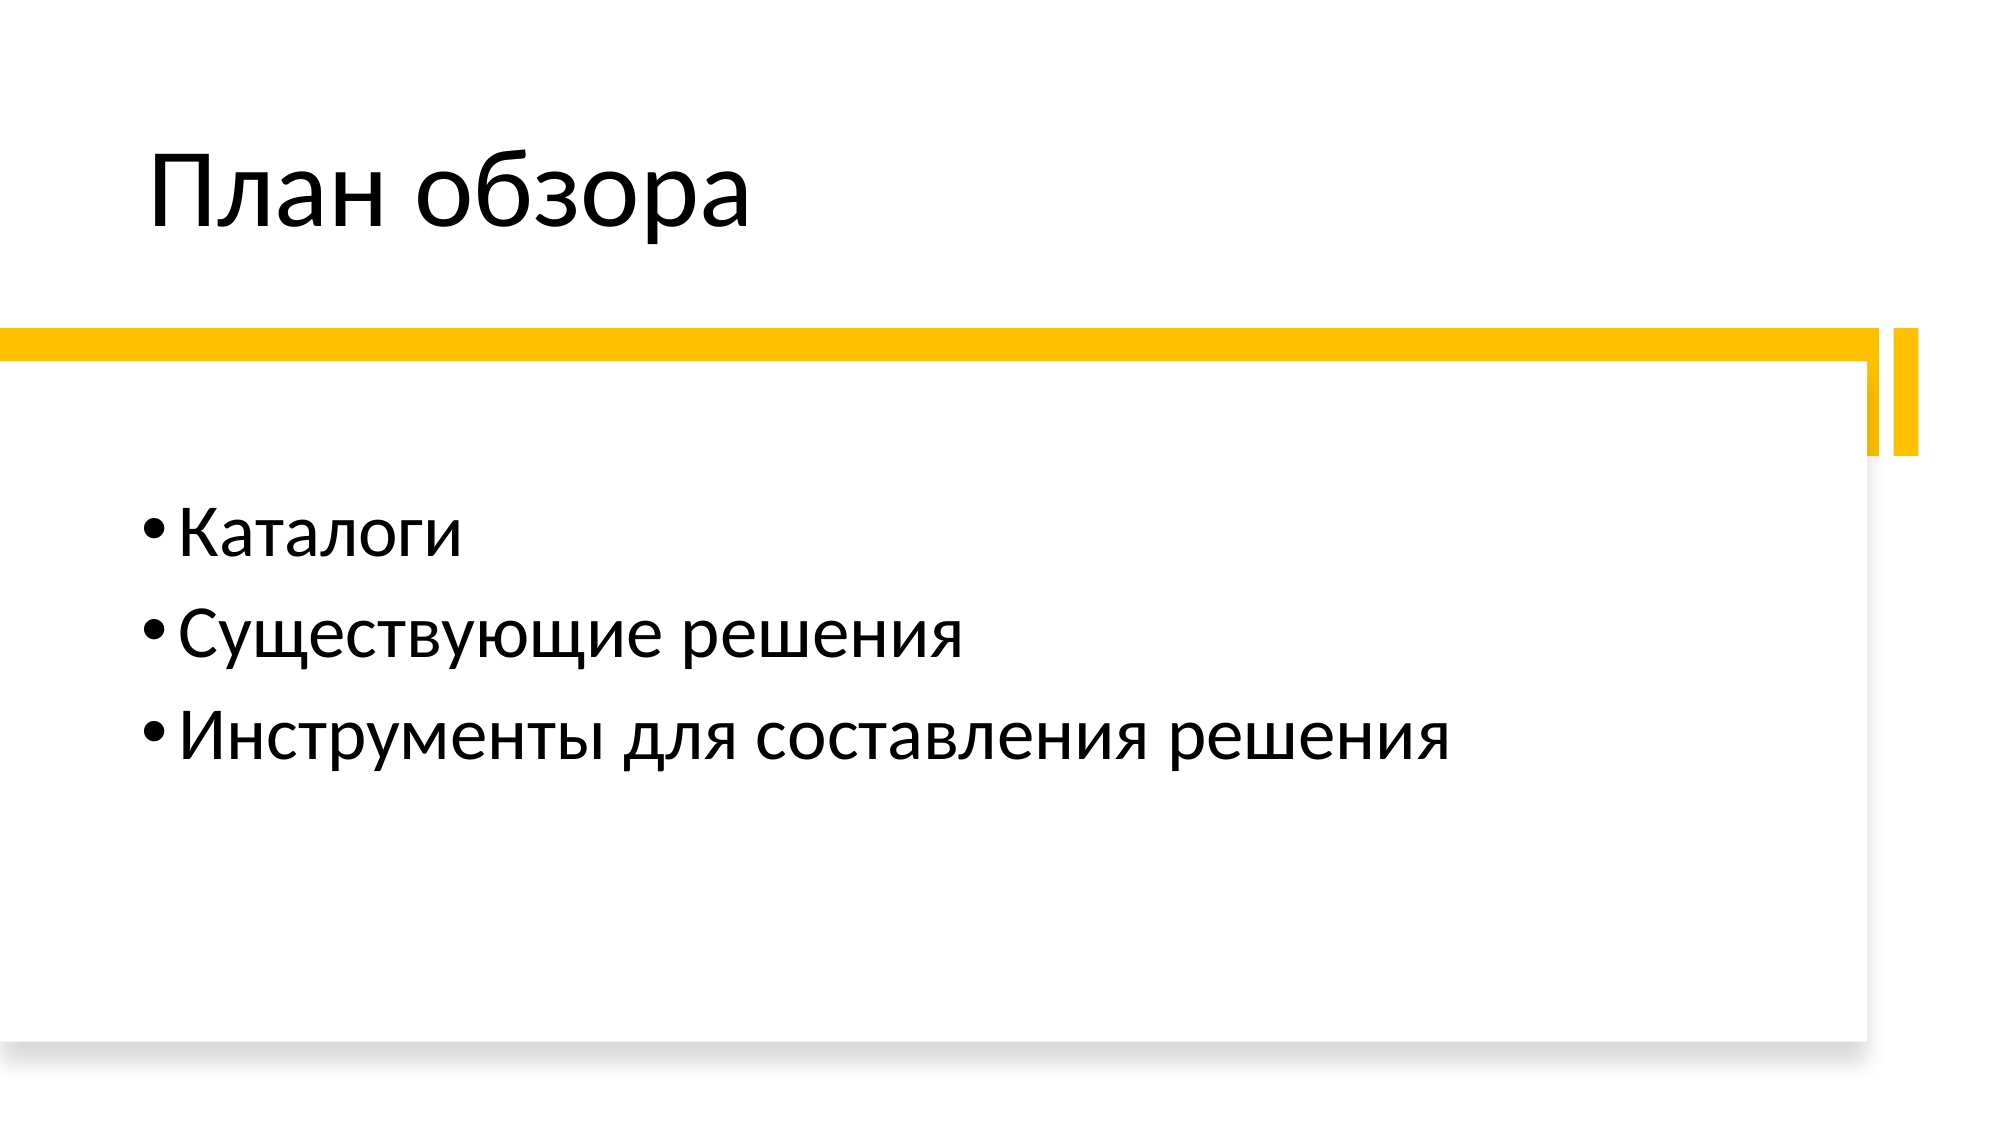

# План обзора

Каталоги
Существующие решения
Инструменты для составления решения